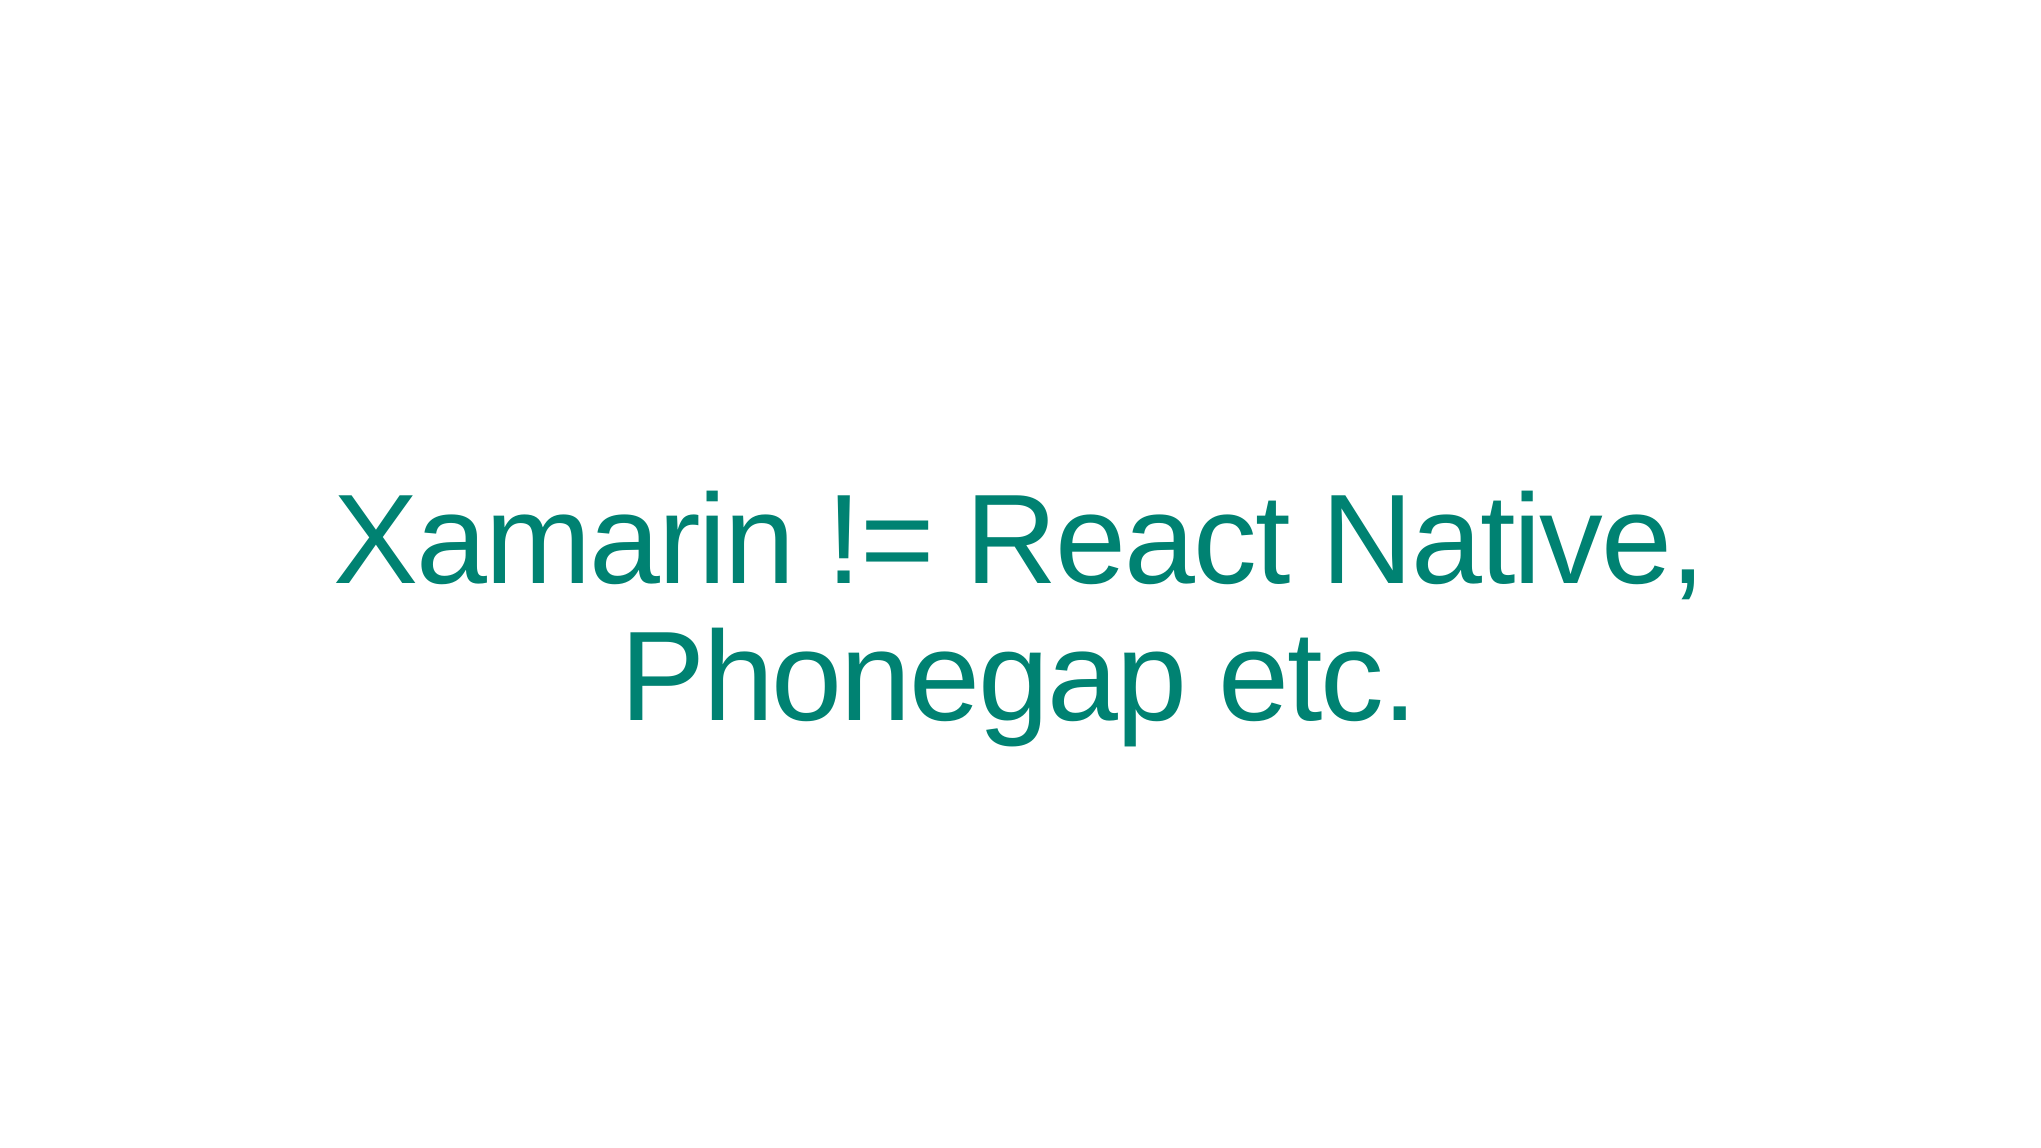

# Xamarin != React Native, Phonegap etc.